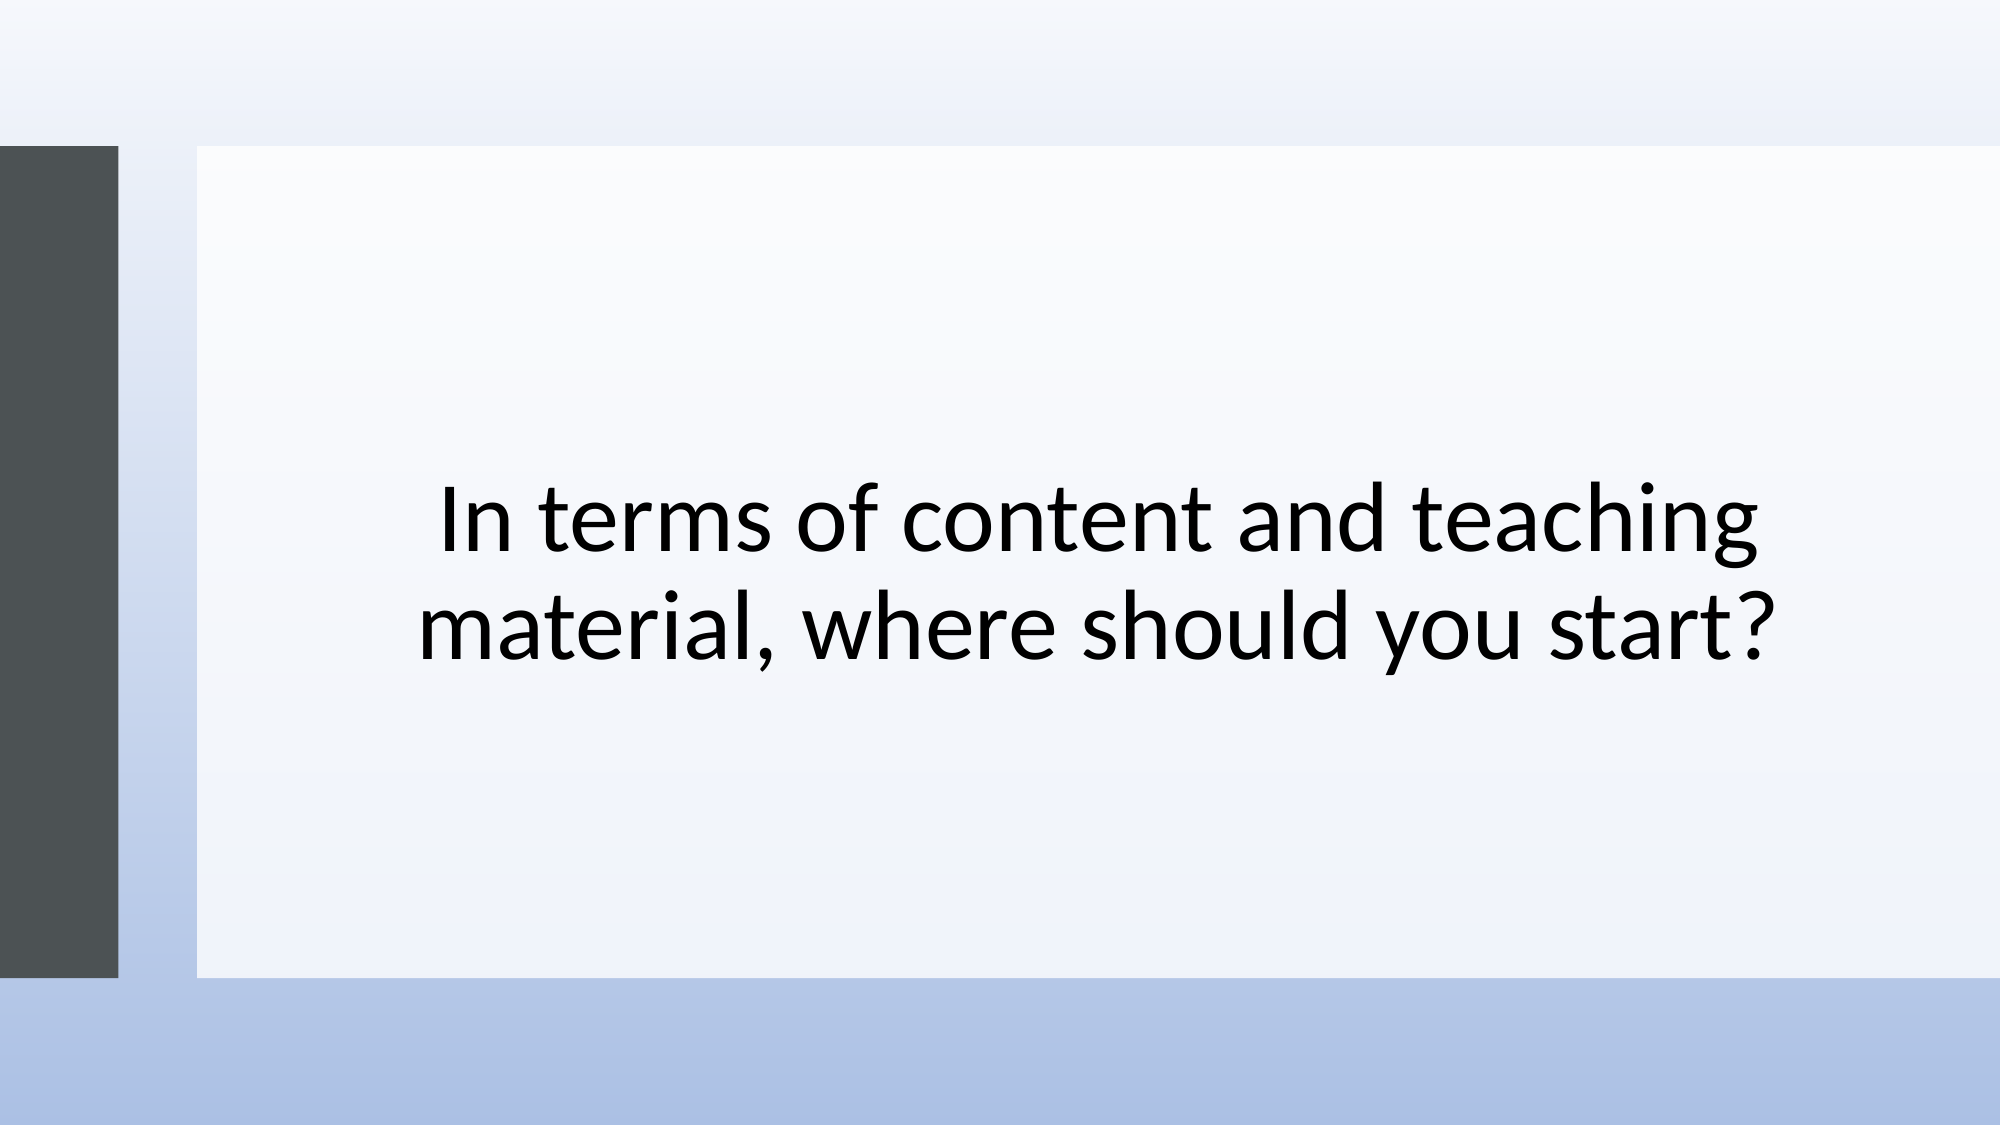

# In terms of content and teaching material, where should you start?